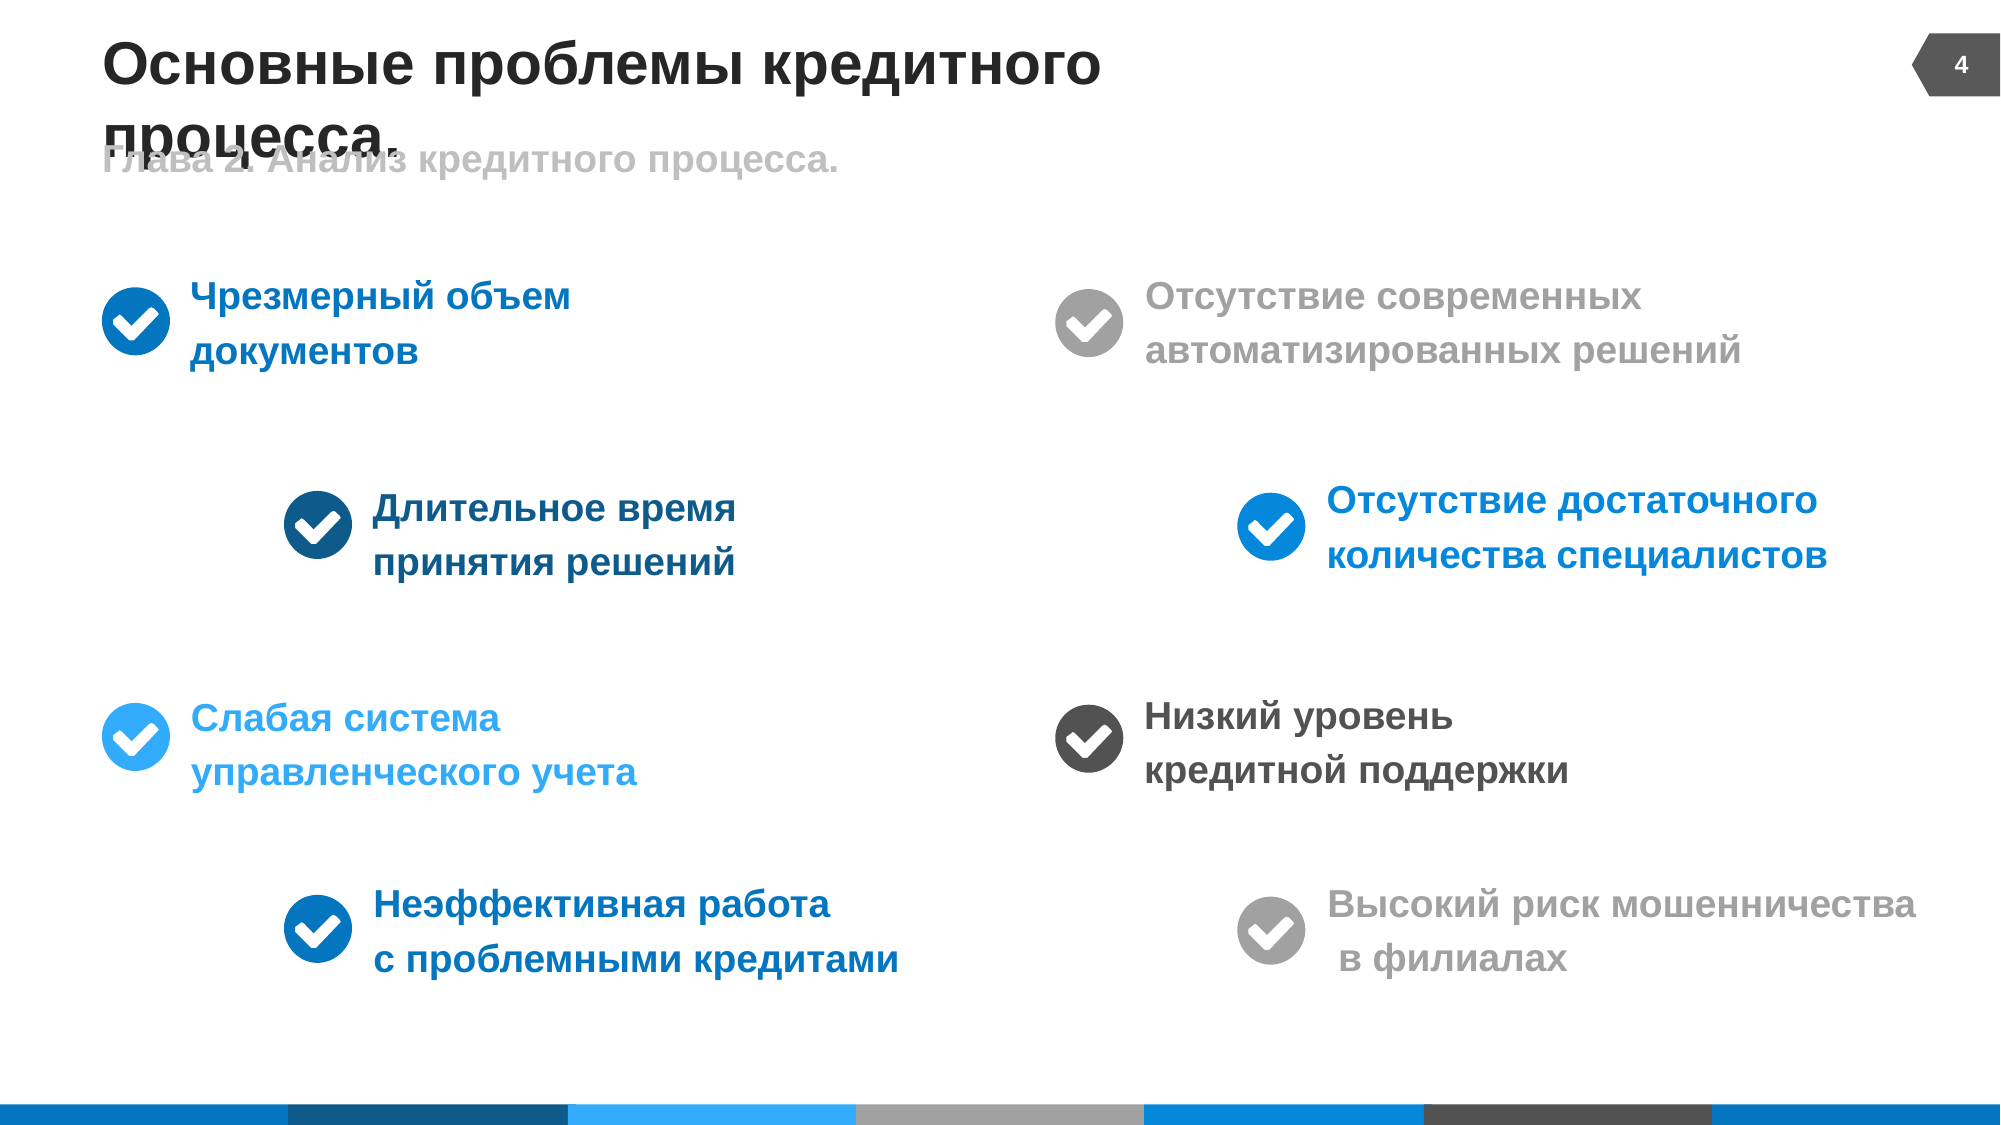

4
# Основные проблемы кредитного процесса.
Глава 2. Анализ кредитного процесса.
Отсутствие современных
автоматизированных решений
Чрезмерный объем
документов

Отсутствие достаточного
количества специалистов
Длительное время
принятия решений

Низкий уровень
кредитной поддержки
Слабая система
управленческого учета

Высокий риск мошенничества
 в филиалах
Неэффективная работа
с проблемными кредитами